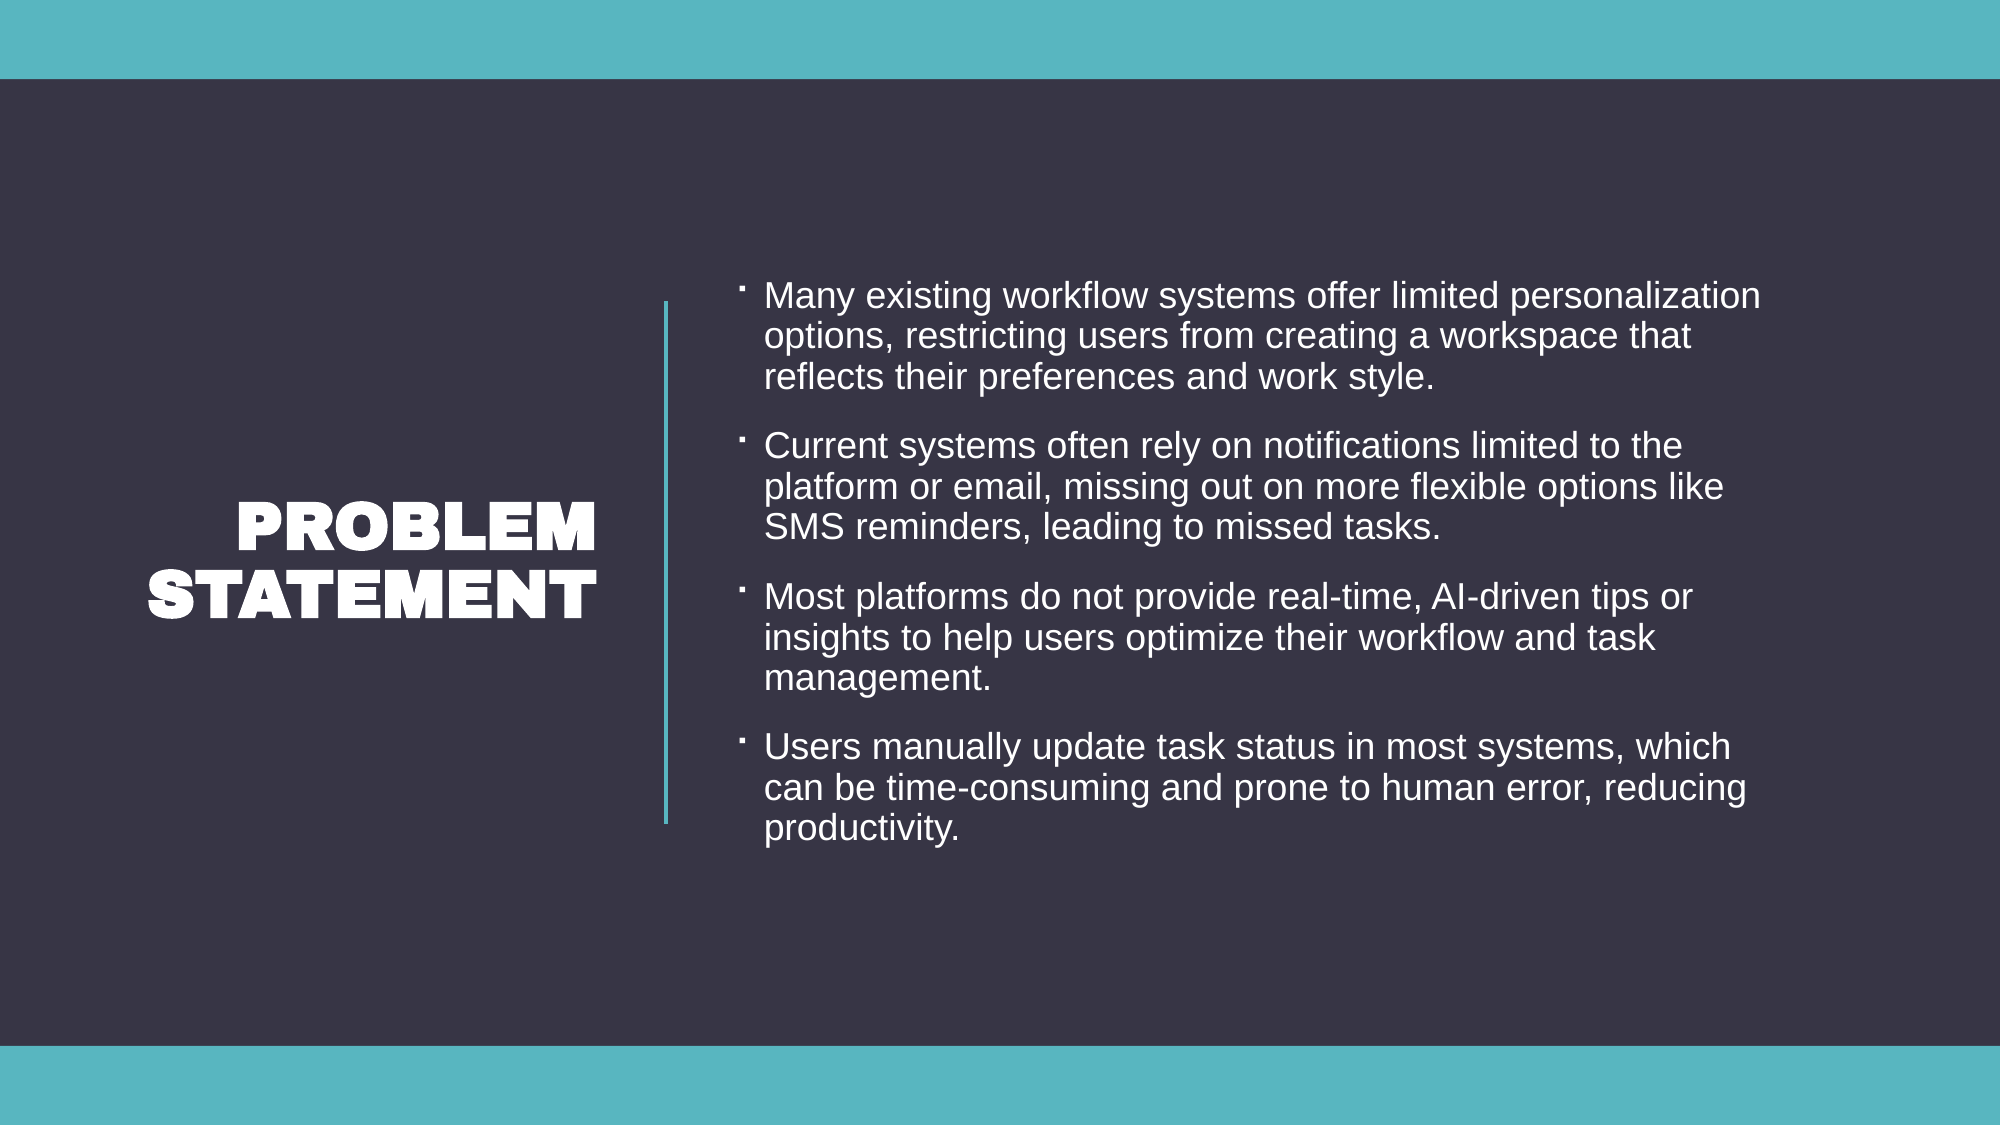

Many existing workflow systems offer limited personalization options, restricting users from creating a workspace that reflects their preferences and work style.
Current systems often rely on notifications limited to the platform or email, missing out on more flexible options like SMS reminders, leading to missed tasks.
Most platforms do not provide real-time, AI-driven tips or insights to help users optimize their workflow and task management.
Users manually update task status in most systems, which can be time-consuming and prone to human error, reducing productivity.
# Problem statement